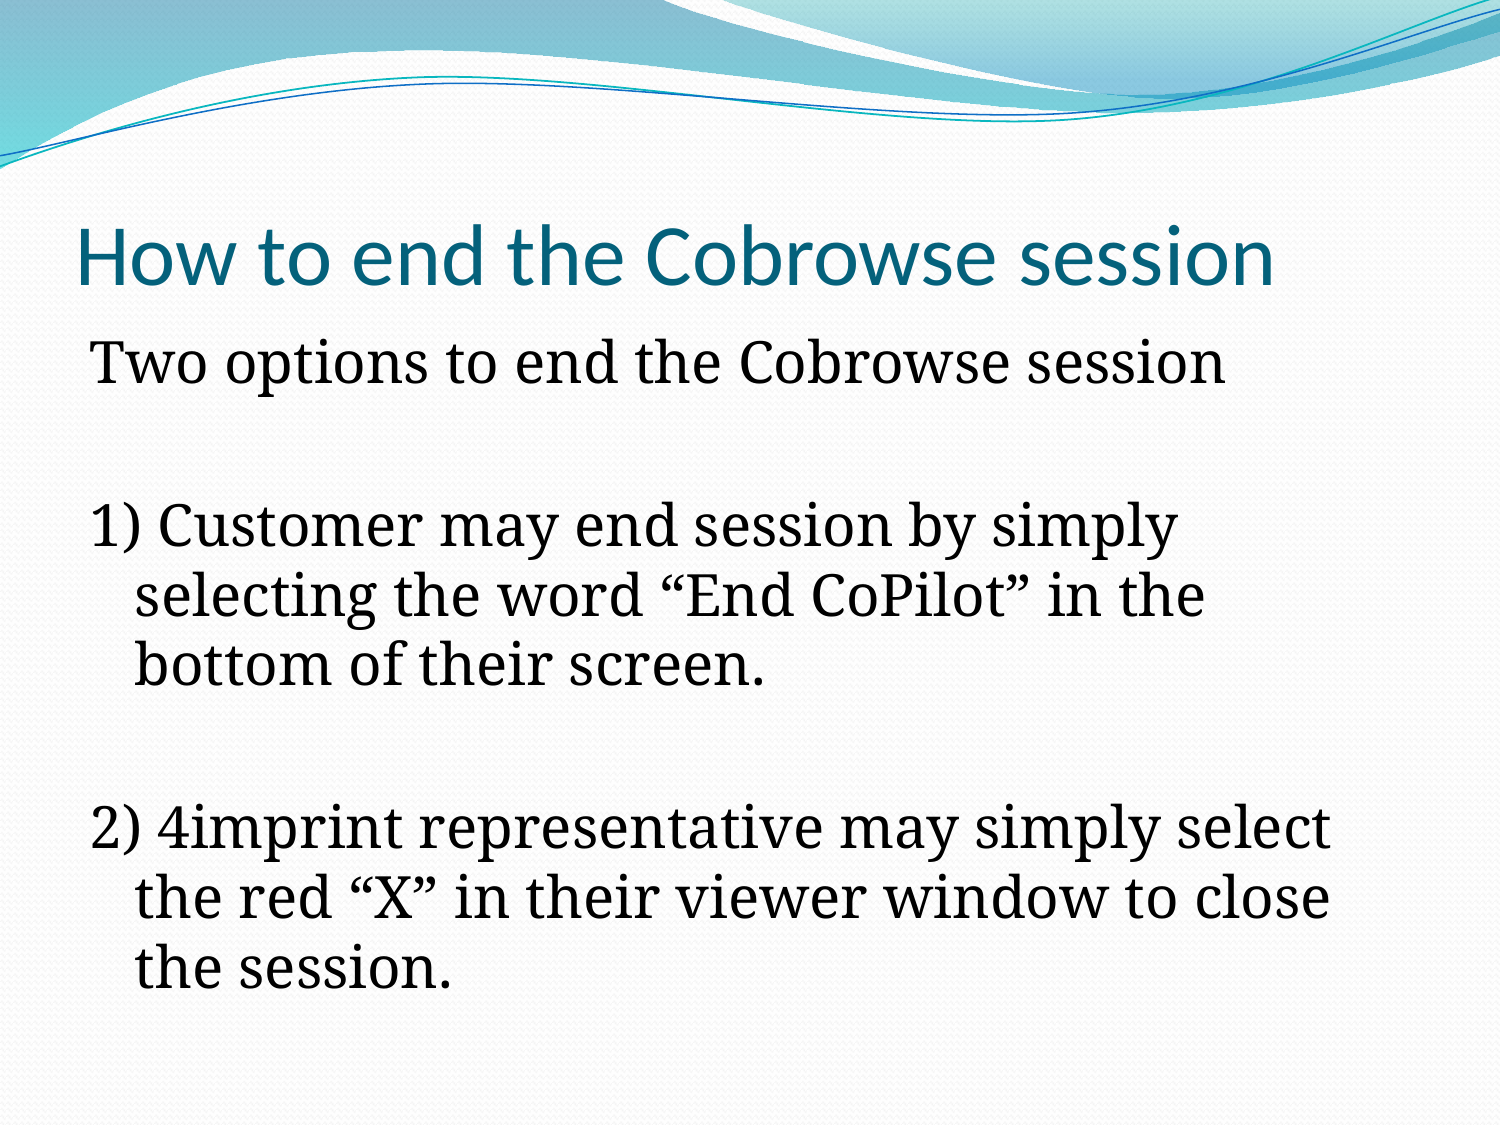

# How to end the Cobrowse session
Two options to end the Cobrowse session

1) Customer may end session by simply selecting the word “End CoPilot” in the bottom of their screen.

2) 4imprint representative may simply select the red “X” in their viewer window to close the session.